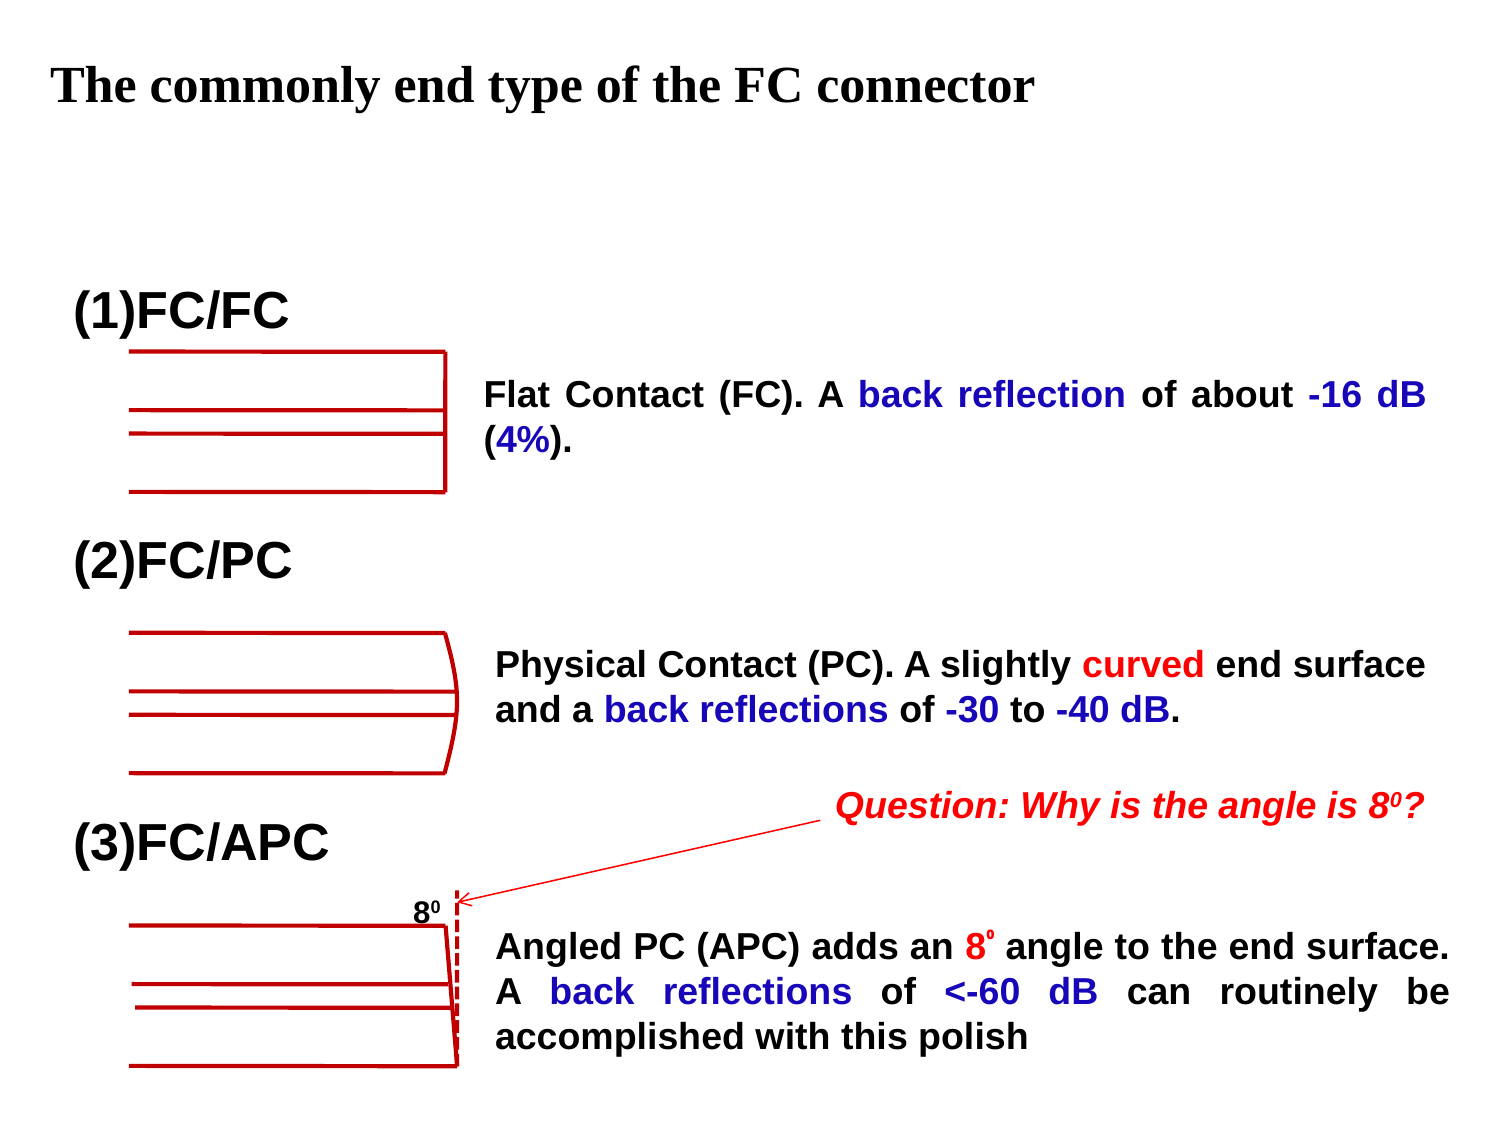

The commonly end type of the FC connector
(1)FC/FC
Flat Contact (FC). A back reflection of about -16 dB (4%).
(2)FC/PC

Physical Contact (PC). A slightly curved end surface and a back reflections of -30 to -40 dB.
Question: Why is the angle is 80?
(3)FC/APC
80
Angled PC (APC) adds an 8⁰ angle to the end surface. A back reflections of <-60 dB can routinely be accomplished with this polish